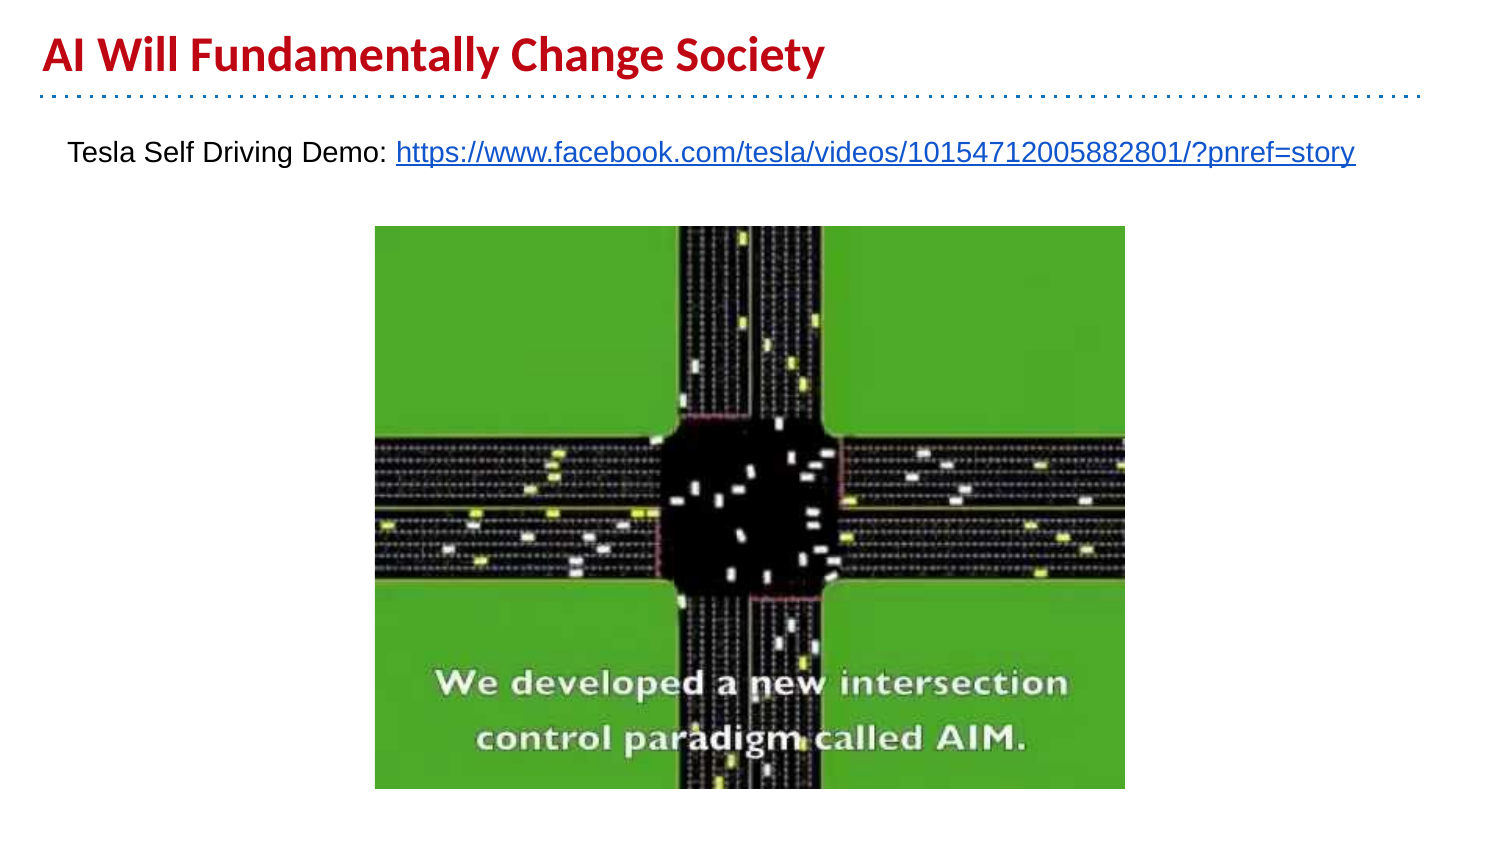

# AI Will Fundamentally Change Society
Tesla Self Driving Demo: https://www.facebook.com/tesla/videos/10154712005882801/?pnref=story